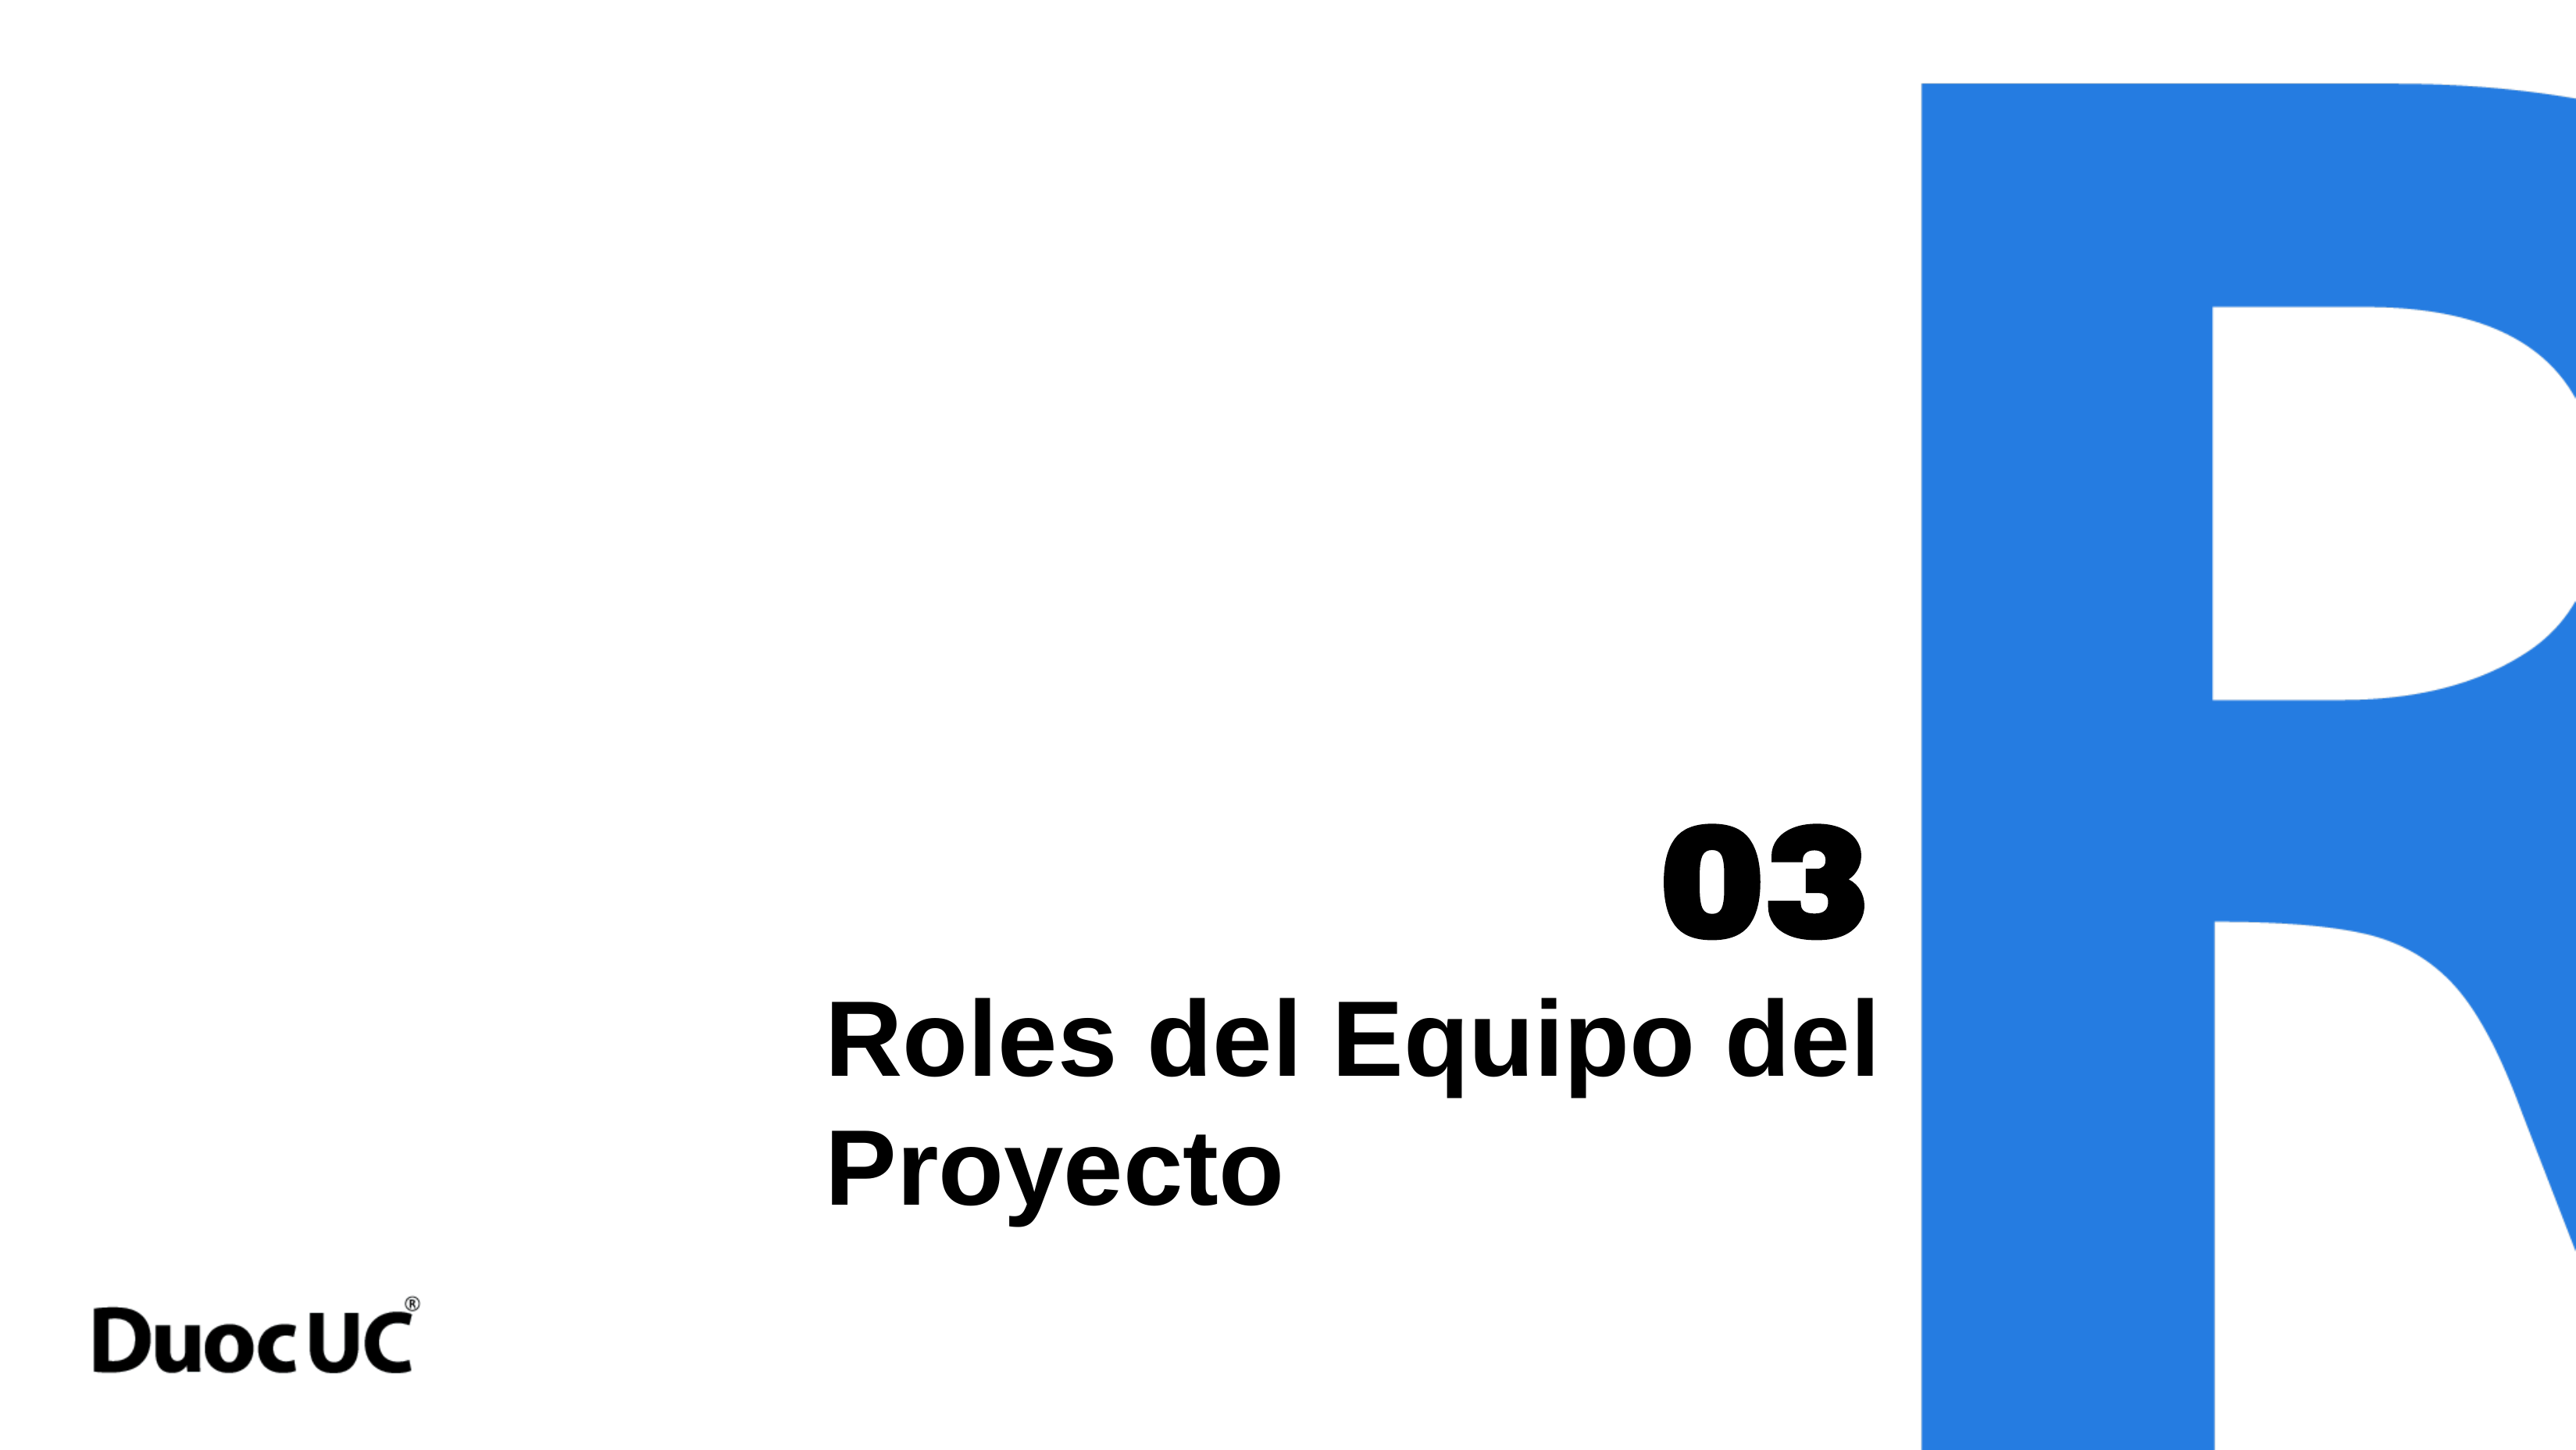

03
# Roles del Equipo del Proyecto